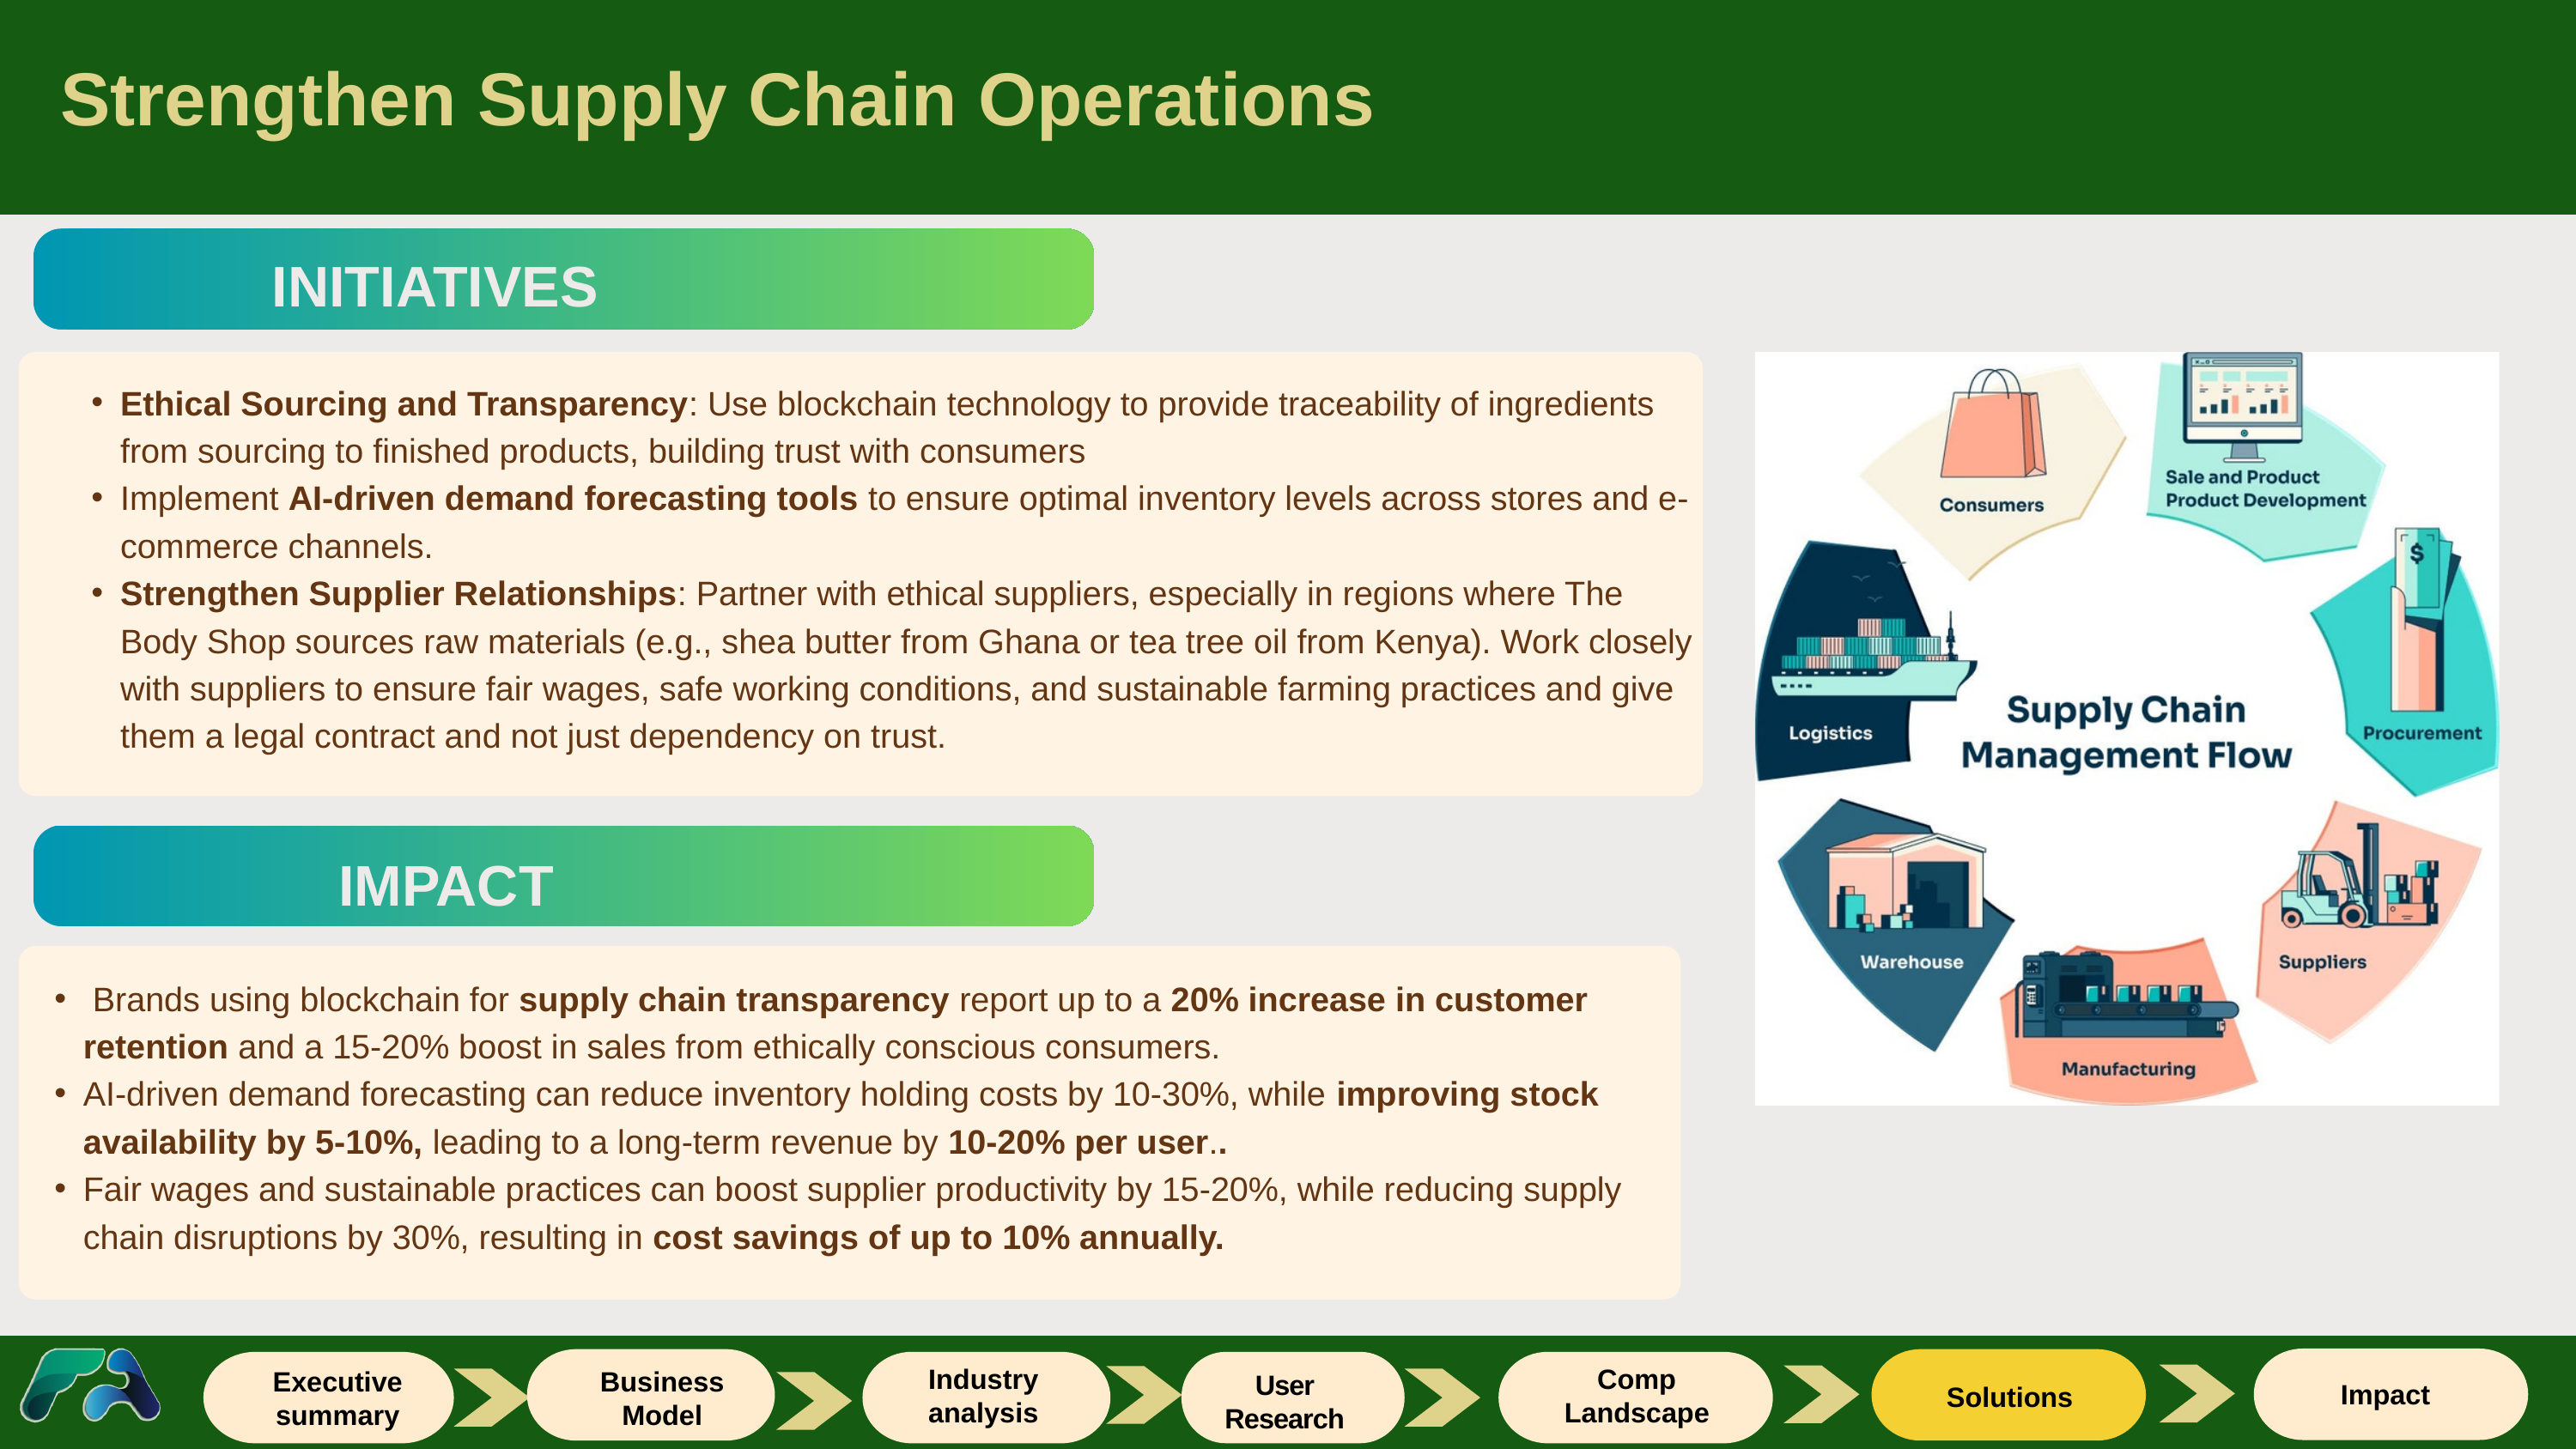

Strengthen Supply Chain Operations

INITIATIVES

Ethical Sourcing and Transparency: Use blockchain technology to provide traceability of ingredients from sourcing to finished products, building trust with consumers
Implement AI-driven demand forecasting tools to ensure optimal inventory levels across stores and e-commerce channels.
Strengthen Supplier Relationships: Partner with ethical suppliers, especially in regions where The Body Shop sources raw materials (e.g., shea butter from Ghana or tea tree oil from Kenya). Work closely with suppliers to ensure fair wages, safe working conditions, and sustainable farming practices and give them a legal contract and not just dependency on trust.

IMPACT

 Brands using blockchain for supply chain transparency report up to a 20% increase in customer retention and a 15-20% boost in sales from ethically conscious consumers.
AI-driven demand forecasting can reduce inventory holding costs by 10-30%, while improving stock availability by 5-10%, leading to a long-term revenue by 10-20% per user..
Fair wages and sustainable practices can boost supplier productivity by 15-20%, while reducing supply chain disruptions by 30%, resulting in cost savings of up to 10% annually.

Comp Landscape
Industry
analysis
Executive summary
Business Model

User Research

Impact
Solutions